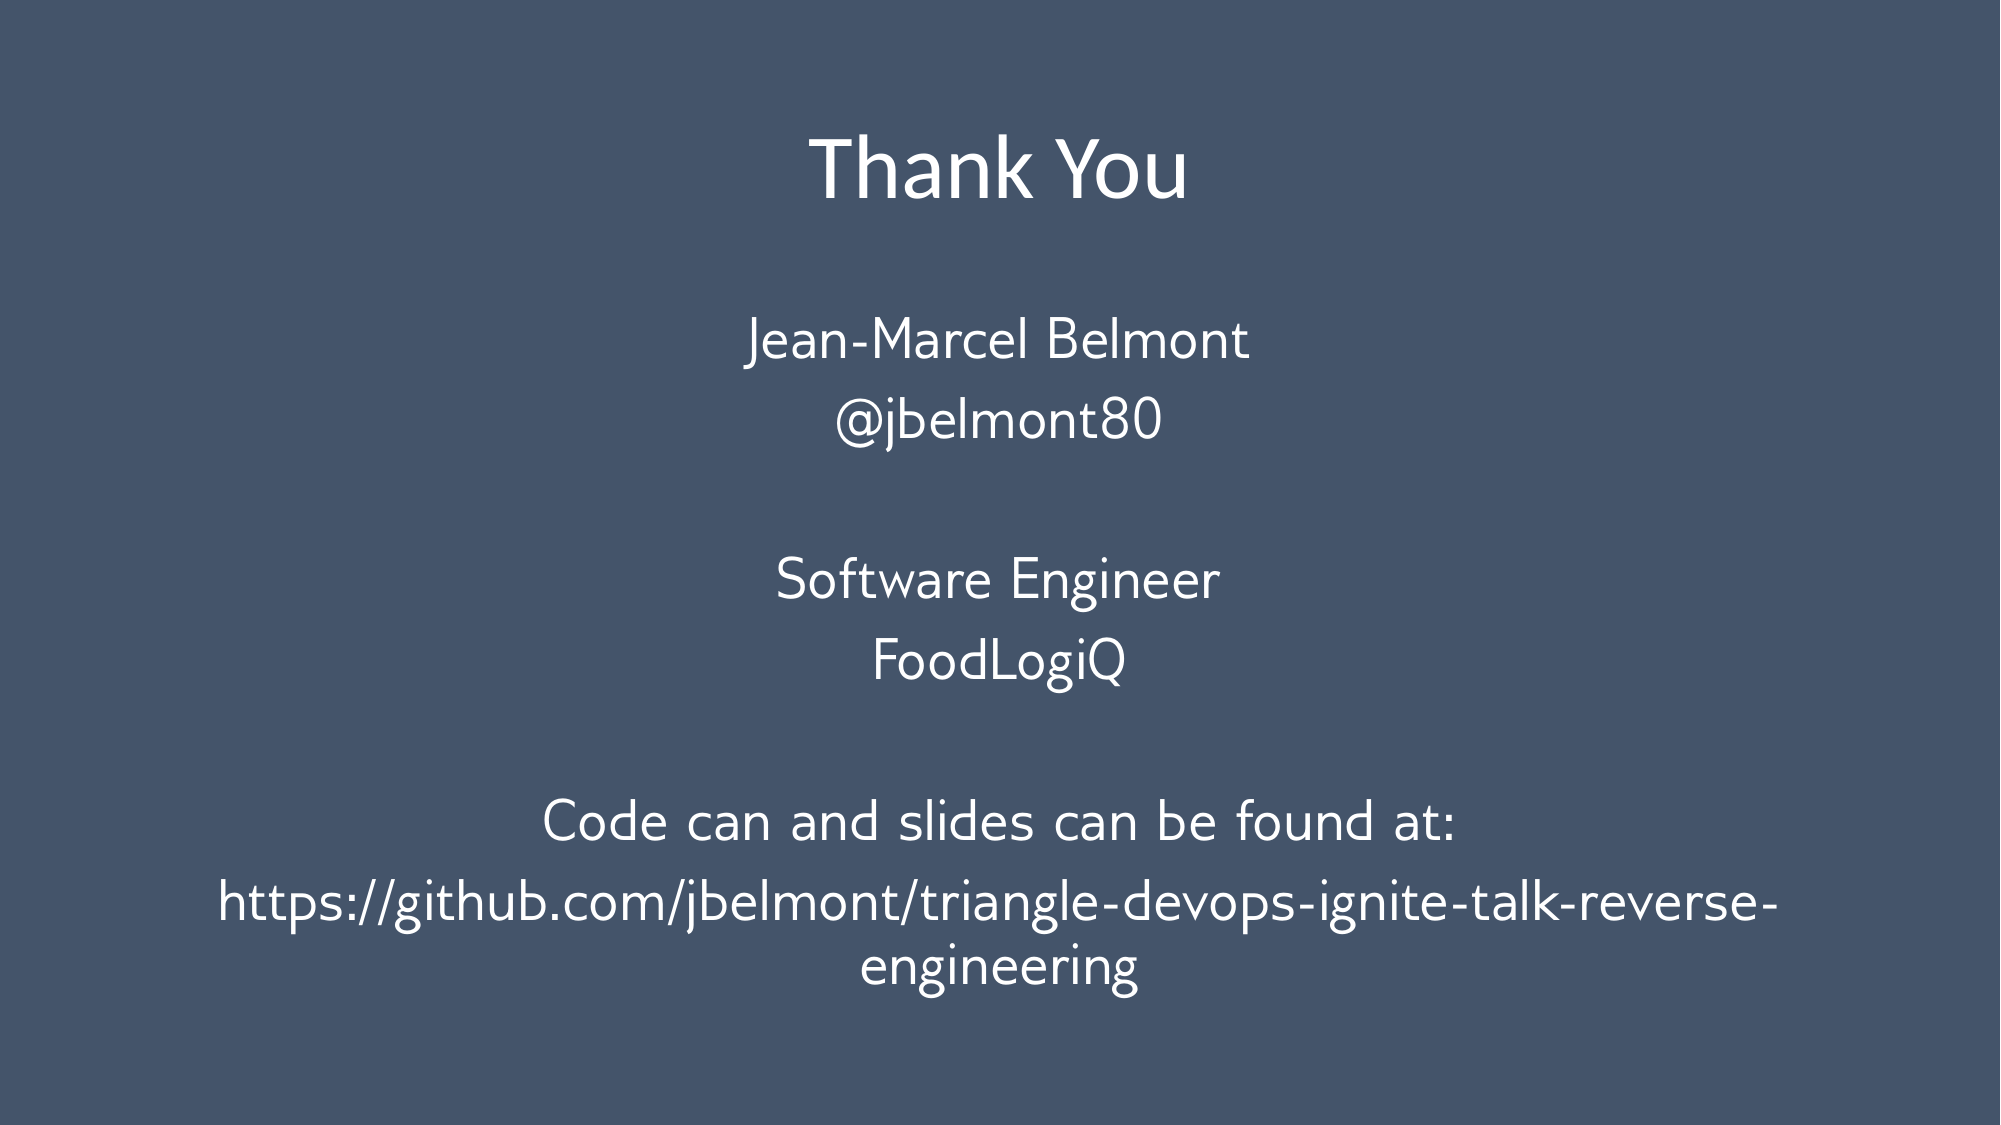

# Thank You
Jean-Marcel Belmont
@jbelmont80

Software Engineer
FoodLogiQ

Code can and slides can be found at:
https://github.com/jbelmont/triangle-devops-ignite-talk-reverse-engineering